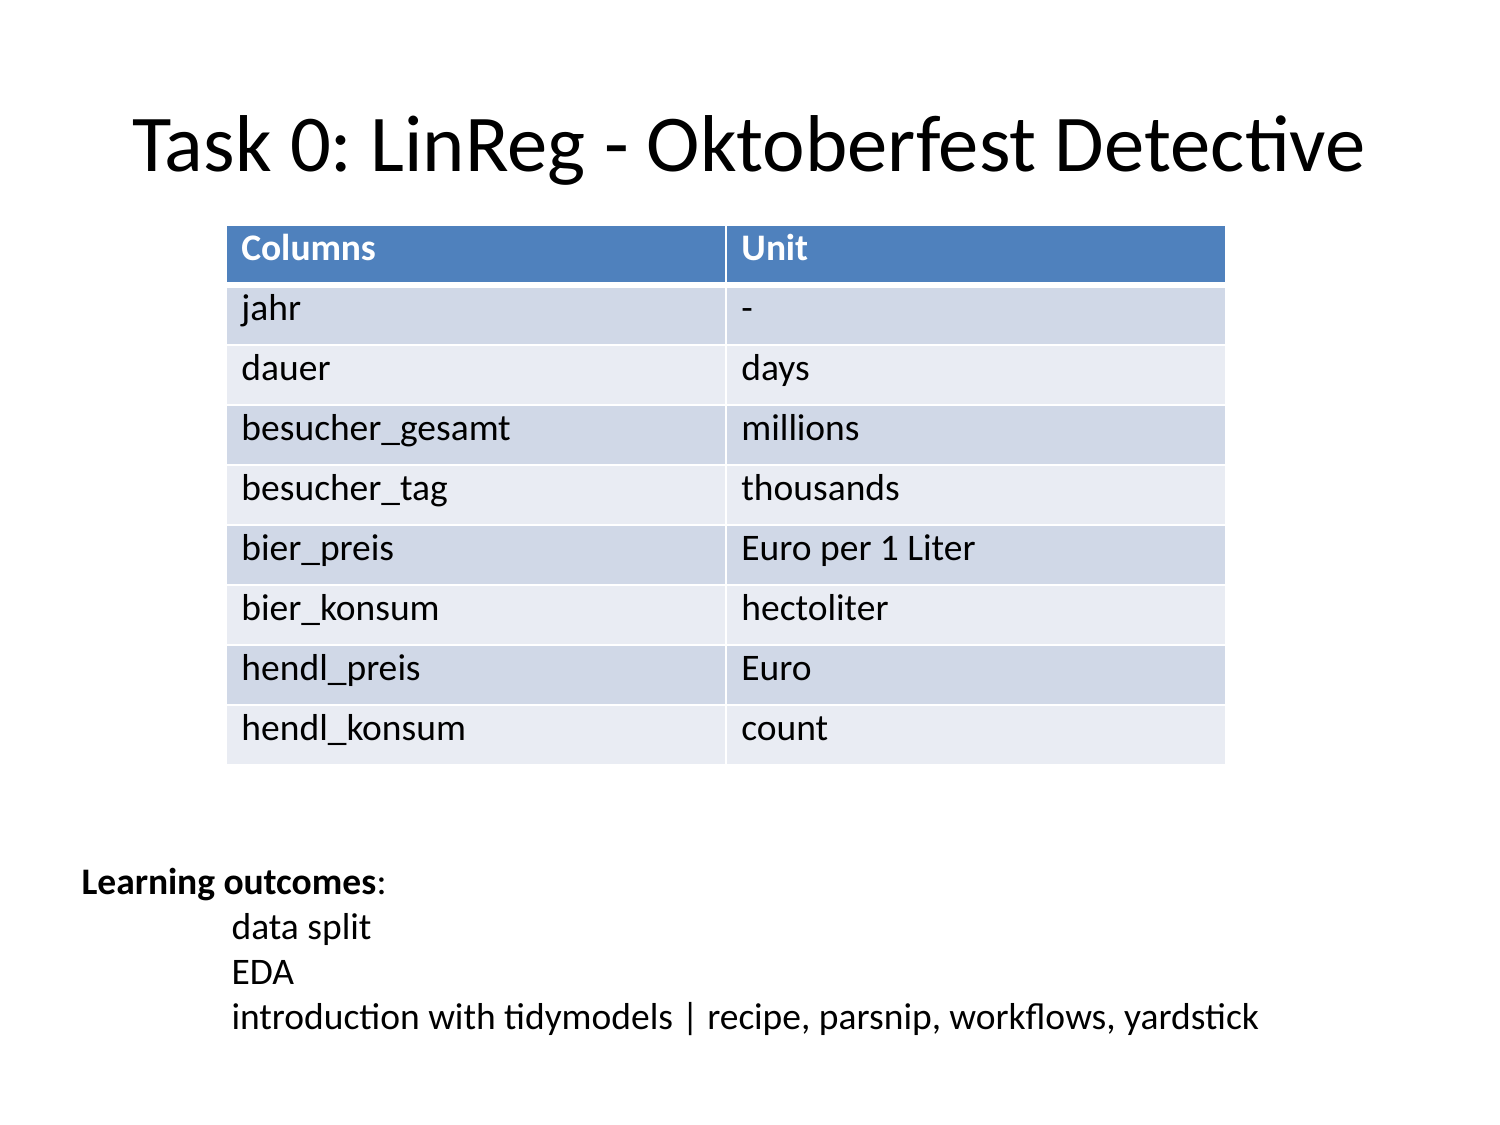

# Task 0: LinReg - Oktoberfest Detective
| Columns | Unit |
| --- | --- |
| jahr | - |
| dauer | days |
| besucher\_gesamt | millions |
| besucher\_tag | thousands |
| bier\_preis | Euro per 1 Liter |
| bier\_konsum | hectoliter |
| hendl\_preis | Euro |
| hendl\_konsum | count |
Learning outcomes:
	data split
	EDA
	introduction with tidymodels | recipe, parsnip, workflows, yardstick